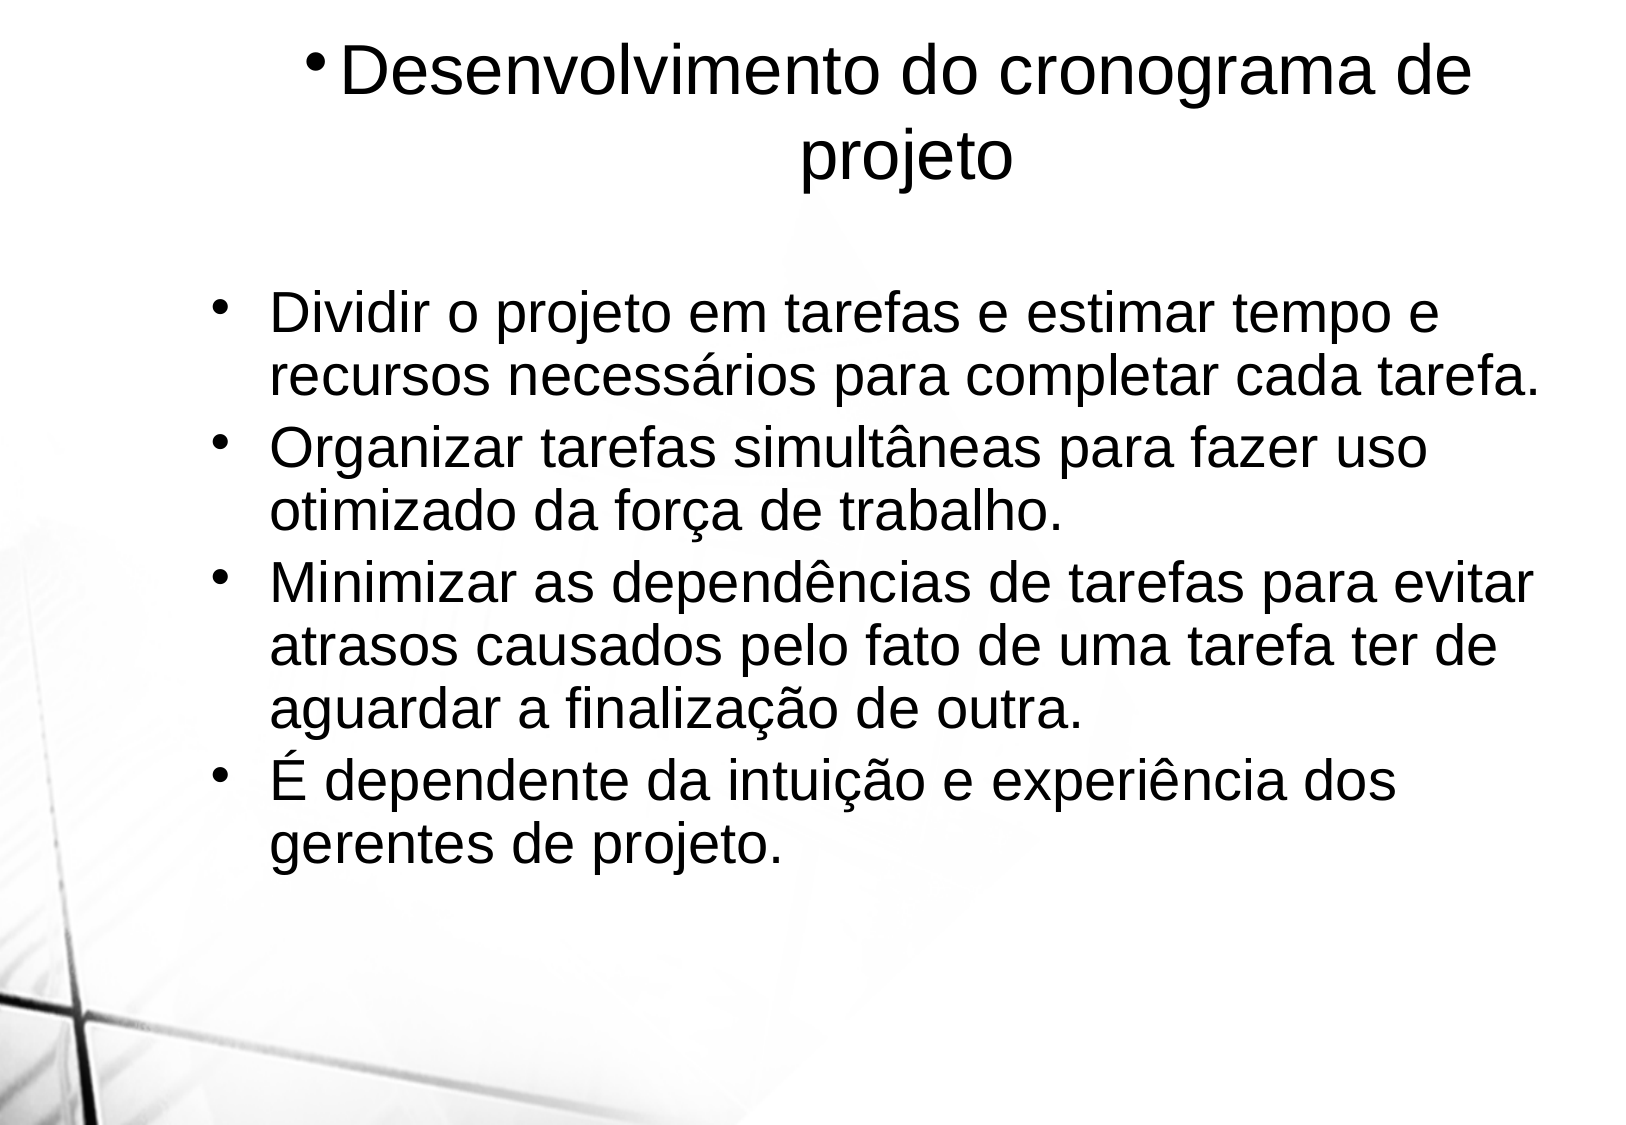

Desenvolvimento do cronograma de projeto
Dividir o projeto em tarefas e estimar tempo e recursos necessários para completar cada tarefa.
Organizar tarefas simultâneas para fazer uso otimizado da força de trabalho.
Minimizar as dependências de tarefas para evitar atrasos causados pelo fato de uma tarefa ter de aguardar a finalização de outra.
É dependente da intuição e experiência dos gerentes de projeto.